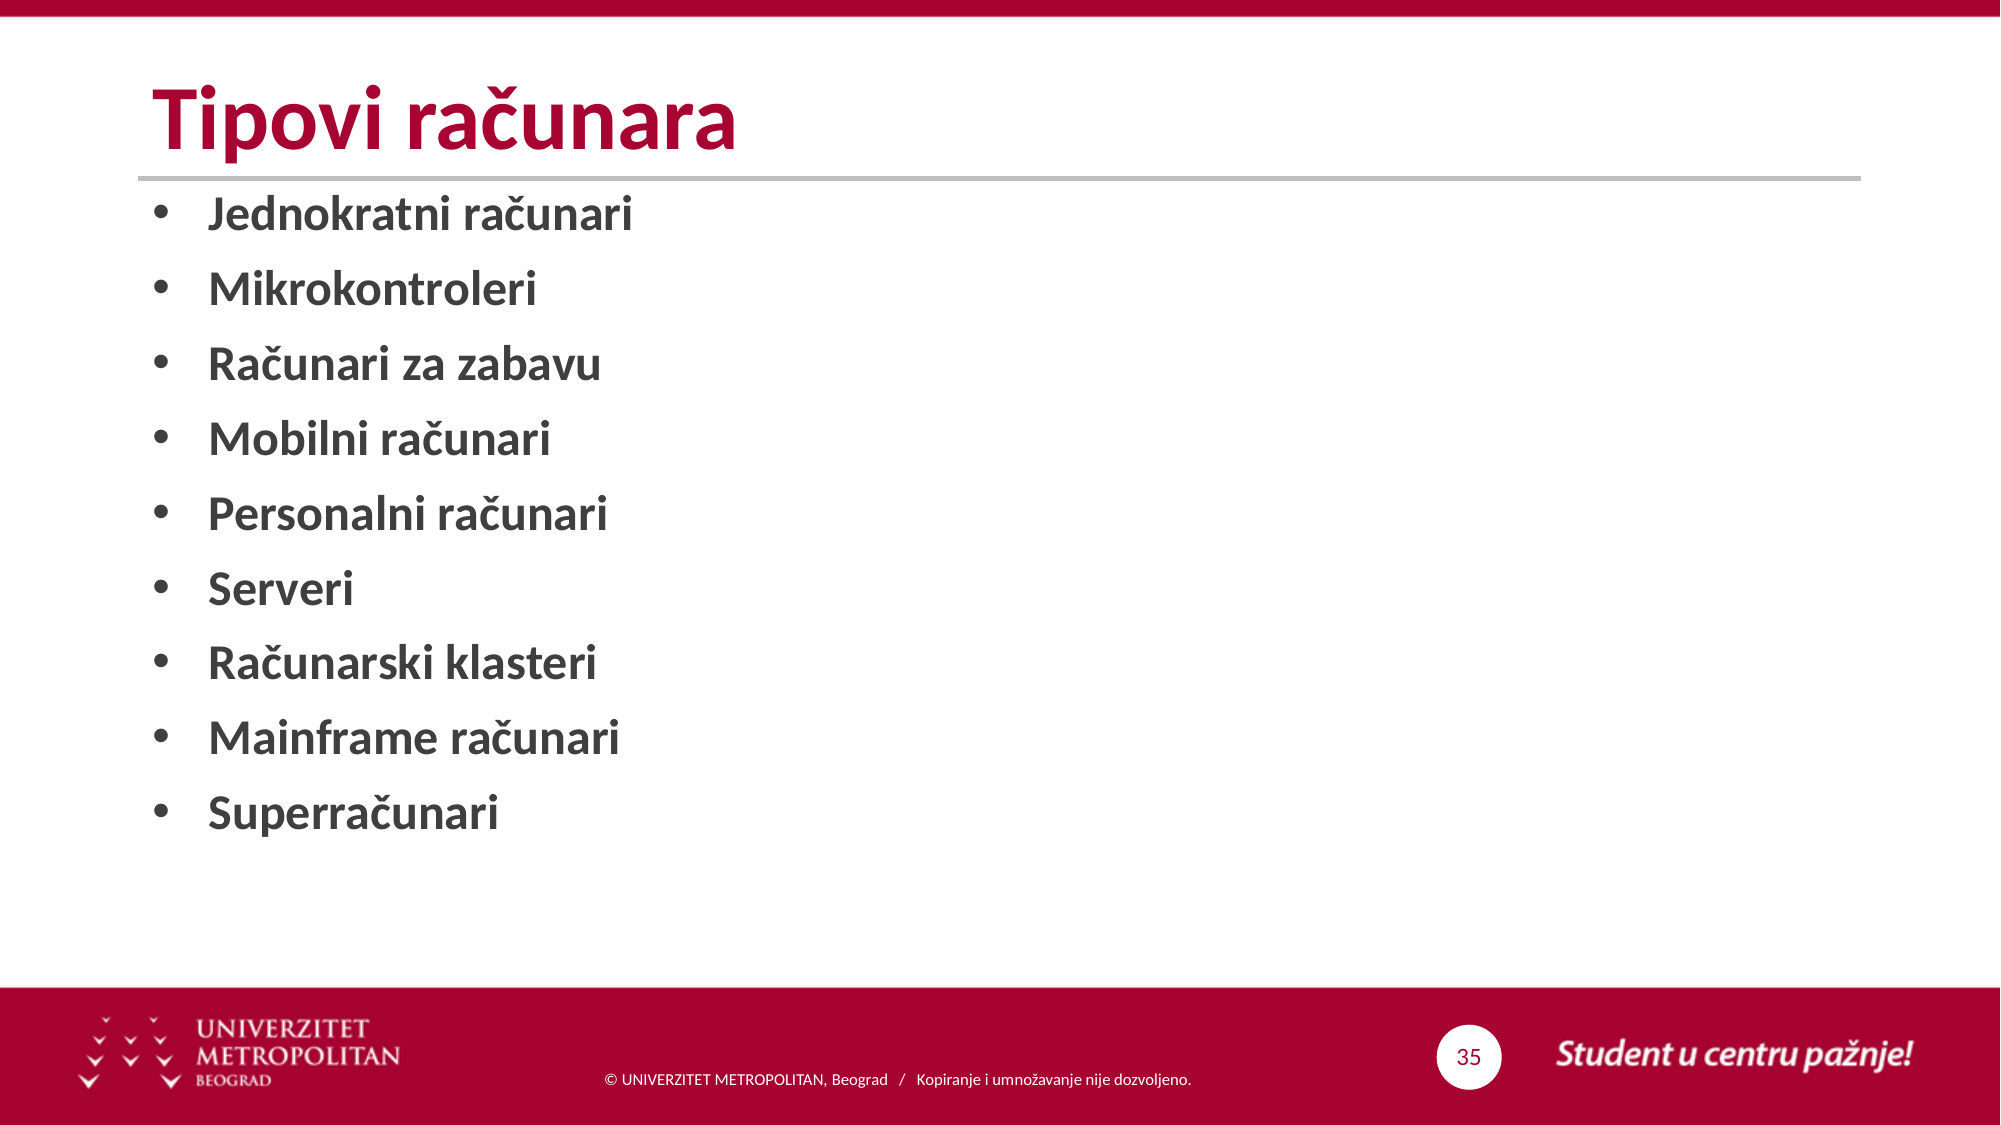

# Tipovi računara
Jednokratni računari
Mikrokontroleri
Računari za zabavu
Mobilni računari
Personalni računari
Serveri
Računarski klasteri
Mainframe računari
Superračunari